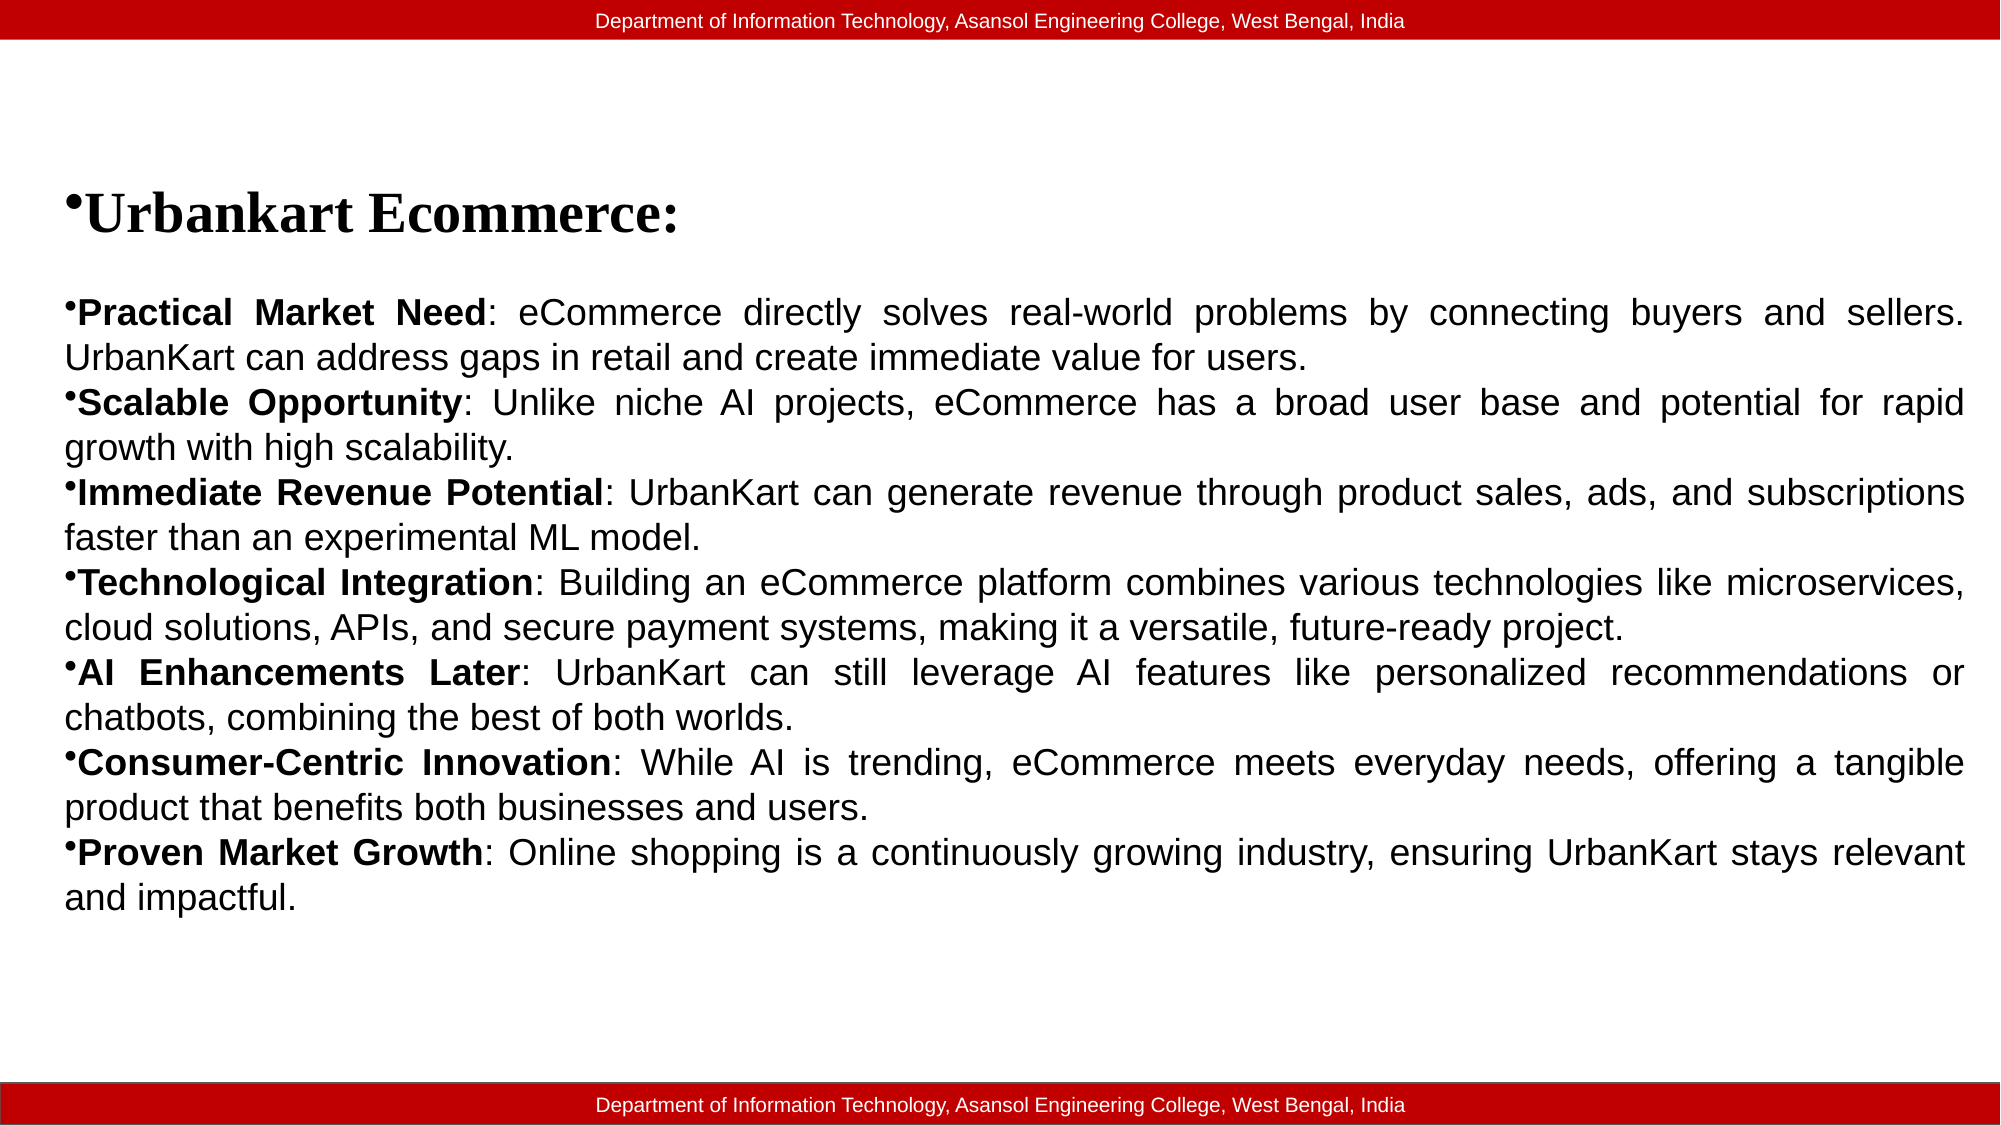

Department of Information Technology, Asansol Engineering College, West Bengal, India

Urbankart Ecommerce:

Practical Market Need: eCommerce directly solves real-world problems by connecting buyers and sellers. UrbanKart can address gaps in retail and create immediate value for users.
Scalable Opportunity: Unlike niche AI projects, eCommerce has a broad user base and potential for rapid growth with high scalability.
Immediate Revenue Potential: UrbanKart can generate revenue through product sales, ads, and subscriptions faster than an experimental ML model.
Technological Integration: Building an eCommerce platform combines various technologies like microservices, cloud solutions, APIs, and secure payment systems, making it a versatile, future-ready project.
AI Enhancements Later: UrbanKart can still leverage AI features like personalized recommendations or chatbots, combining the best of both worlds.
Consumer-Centric Innovation: While AI is trending, eCommerce meets everyday needs, offering a tangible product that benefits both businesses and users.
Proven Market Growth: Online shopping is a continuously growing industry, ensuring UrbanKart stays relevant and impactful.
Department of Information Technology, Asansol Engineering College, West Bengal, India